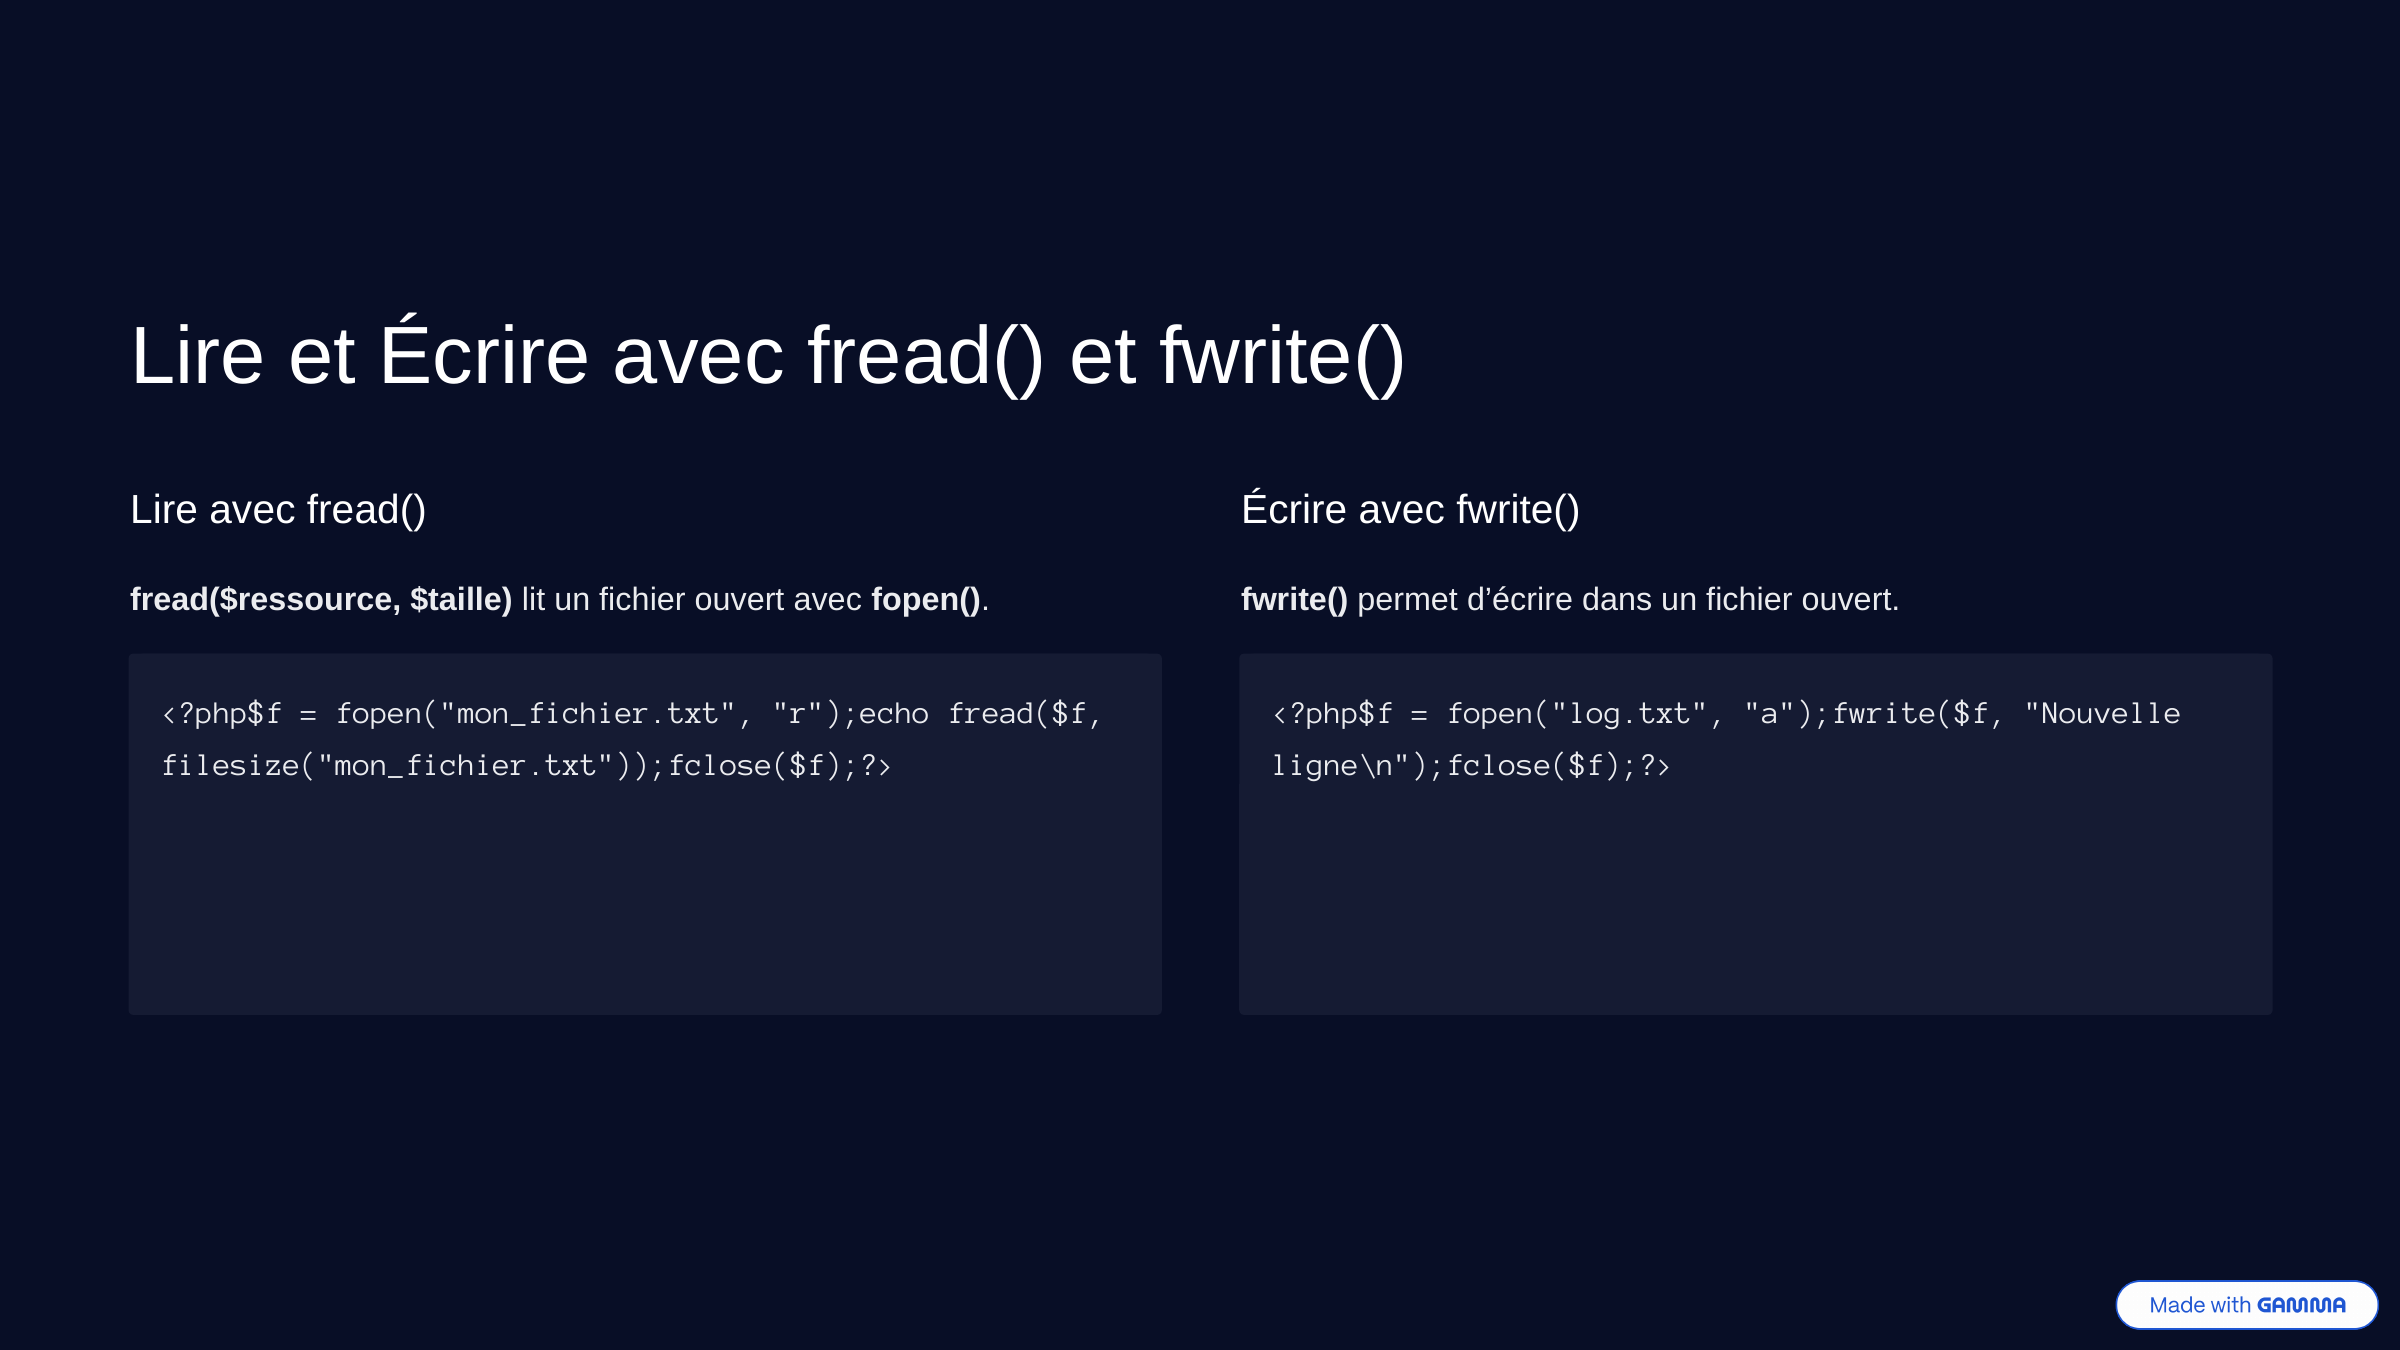

Lire et Écrire avec fread() et fwrite()
Lire avec fread()
Écrire avec fwrite()
fread($ressource, $taille) lit un fichier ouvert avec fopen().
fwrite() permet d’écrire dans un fichier ouvert.

<?php$f = fopen("mon_fichier.txt", "r");echo fread($f, filesize("mon_fichier.txt"));fclose($f);?>
<?php$f = fopen("log.txt", "a");fwrite($f, "Nouvelle ligne\n");fclose($f);?>